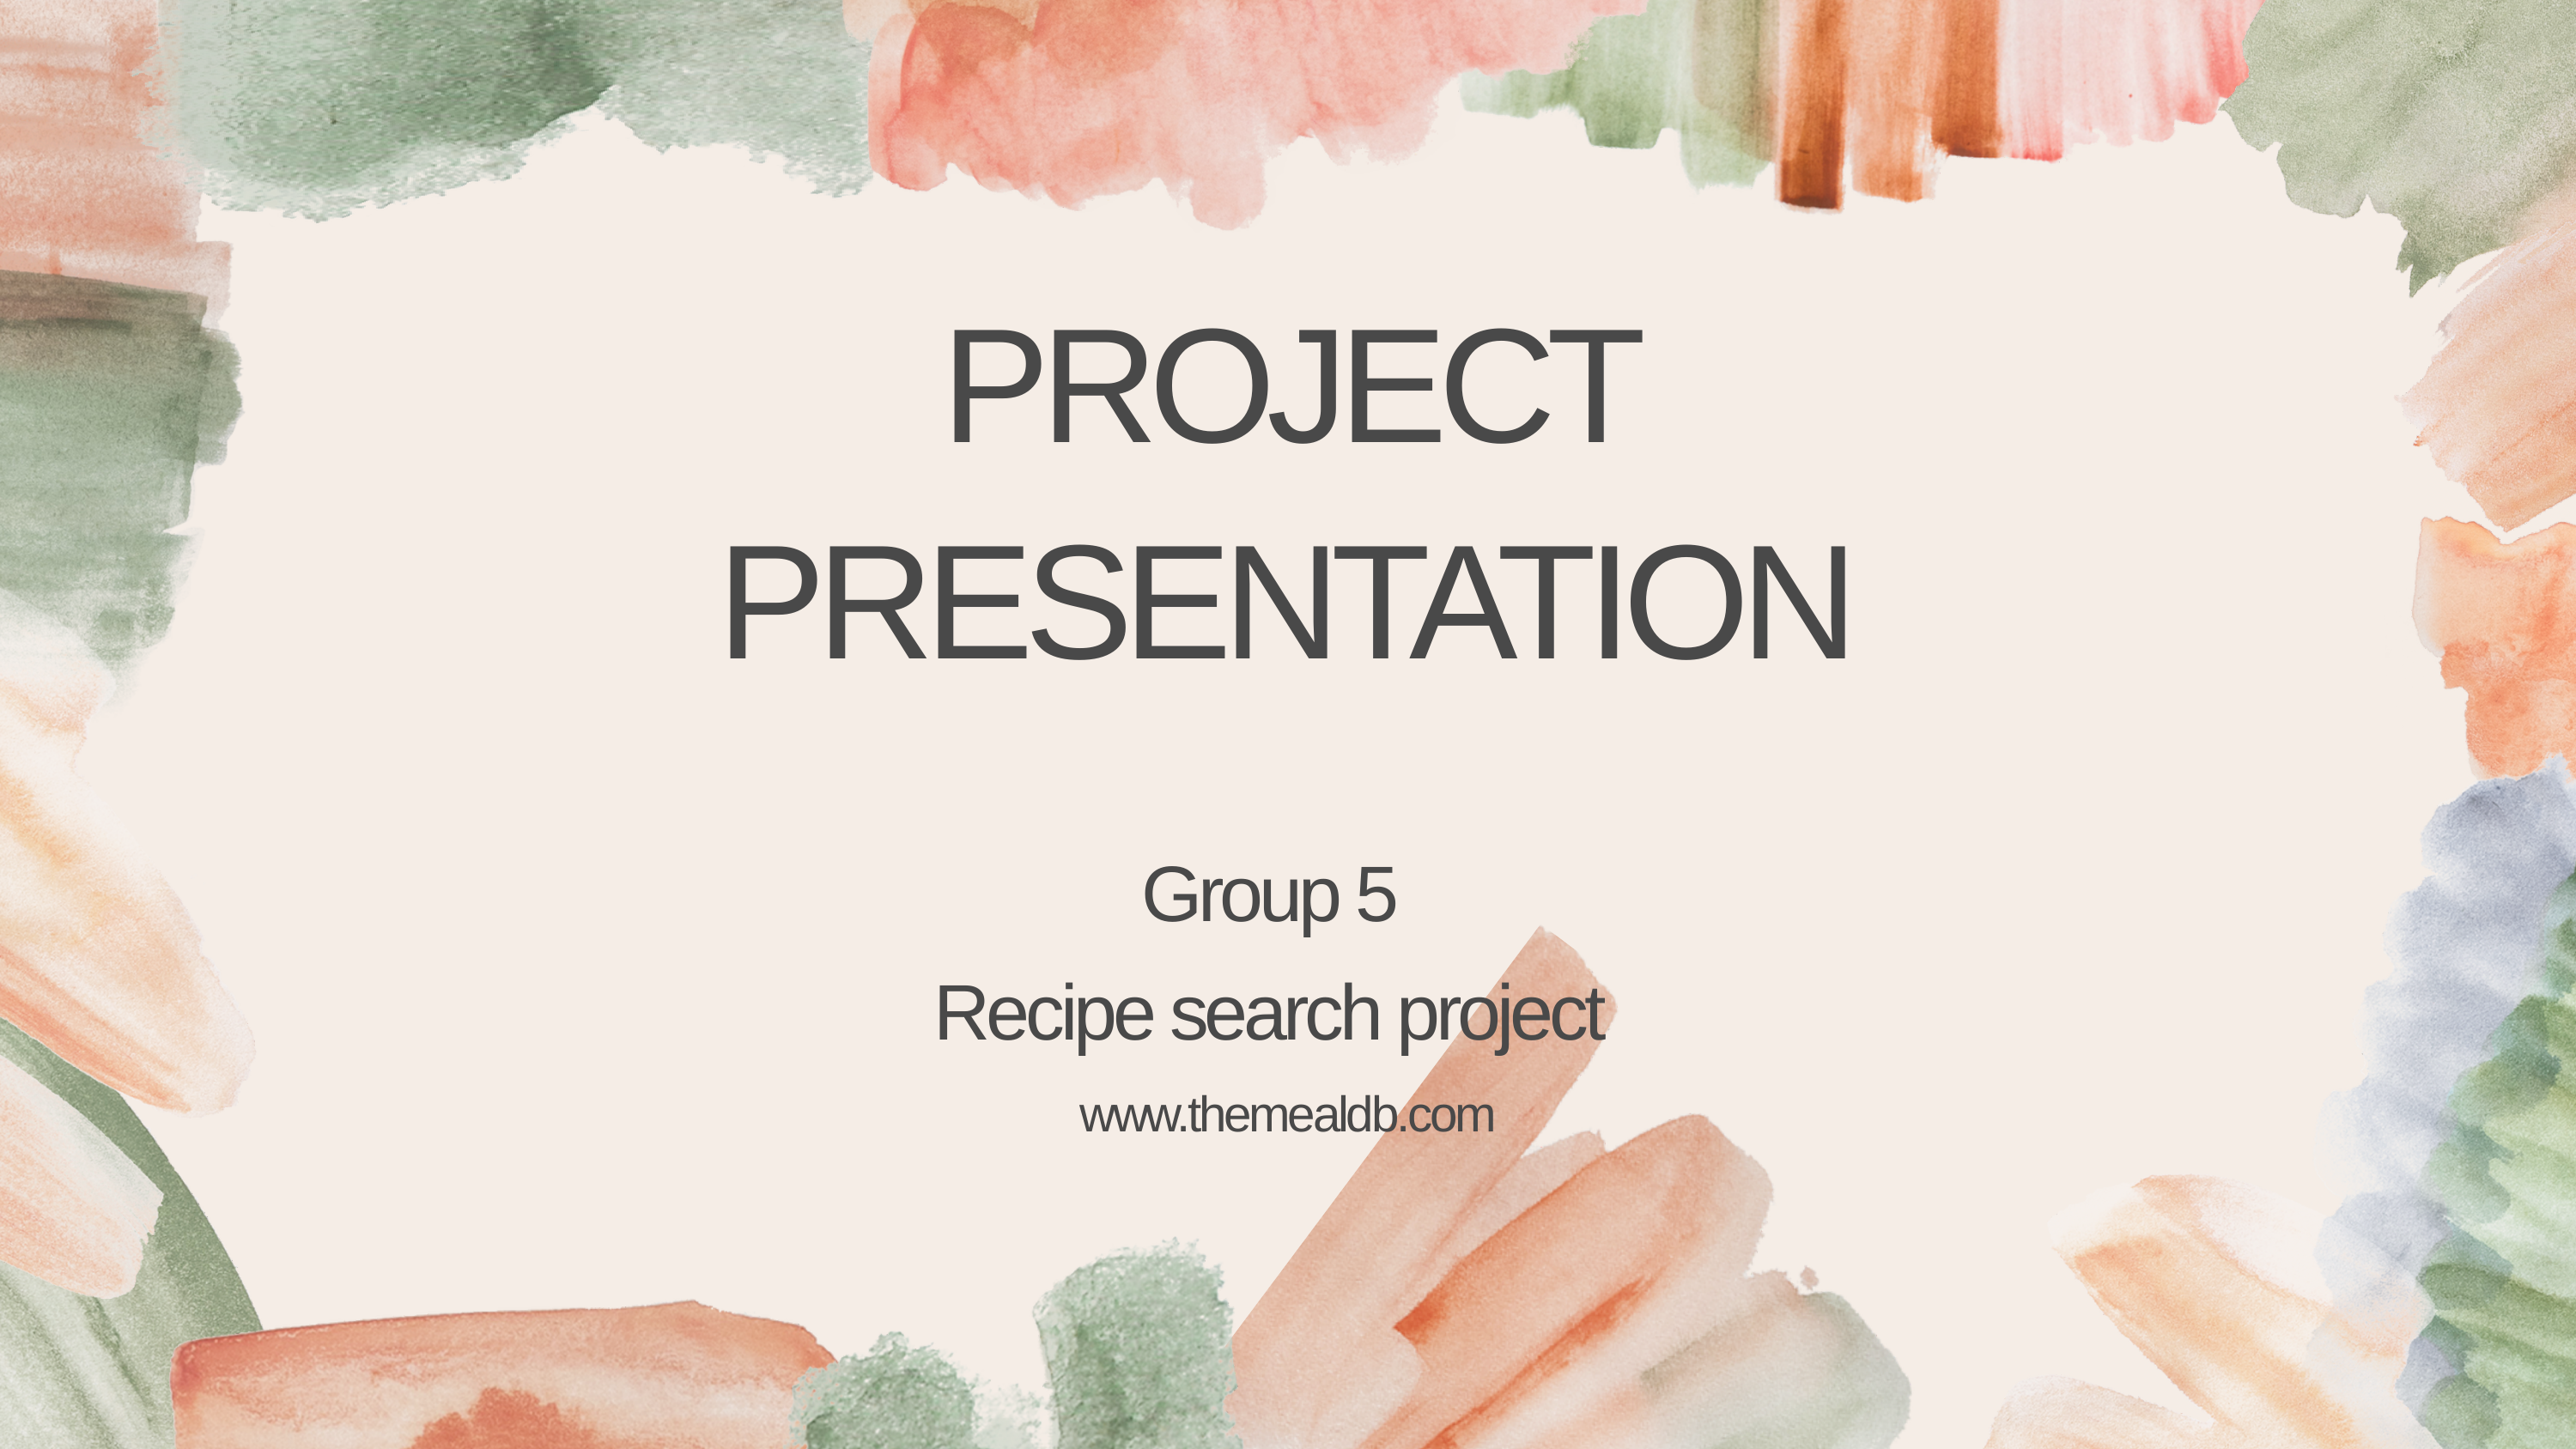

PROJECT PRESENTATION

Group 5

Recipe search project
www.themealdb.com